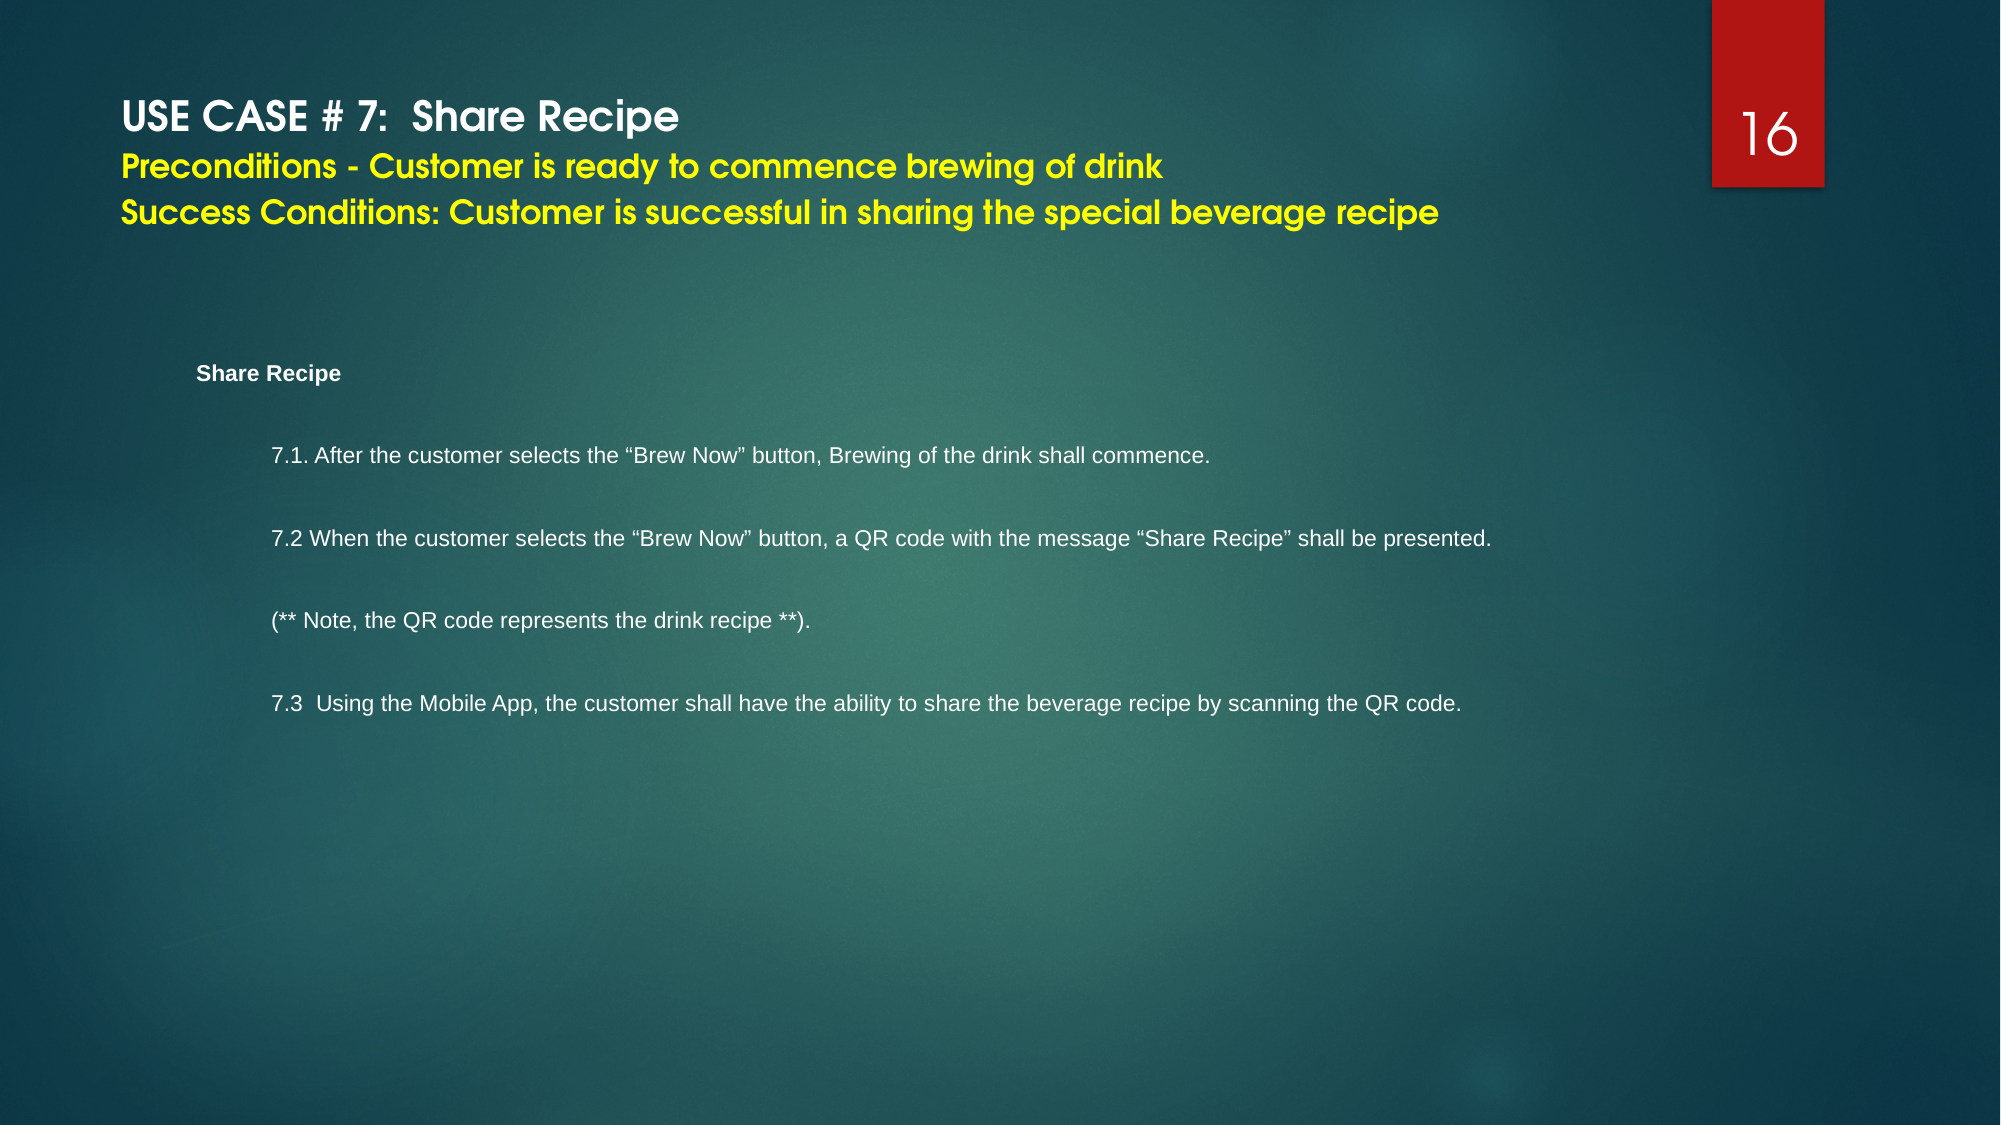

16
# USE CASE # 7:  Share Recipe
Preconditions - Customer is ready to commence brewing of drink
Success Conditions: Customer is successful in sharing the special beverage recipe
Share Recipe

7.1. After the customer selects the “Brew Now” button, Brewing of the drink shall commence.

7.2 When the customer selects the “Brew Now” button, a QR code with the message “Share Recipe” shall be presented.

(** Note, the QR code represents the drink recipe **).

7.3  Using the Mobile App, the customer shall have the ability to share the beverage recipe by scanning the QR code.